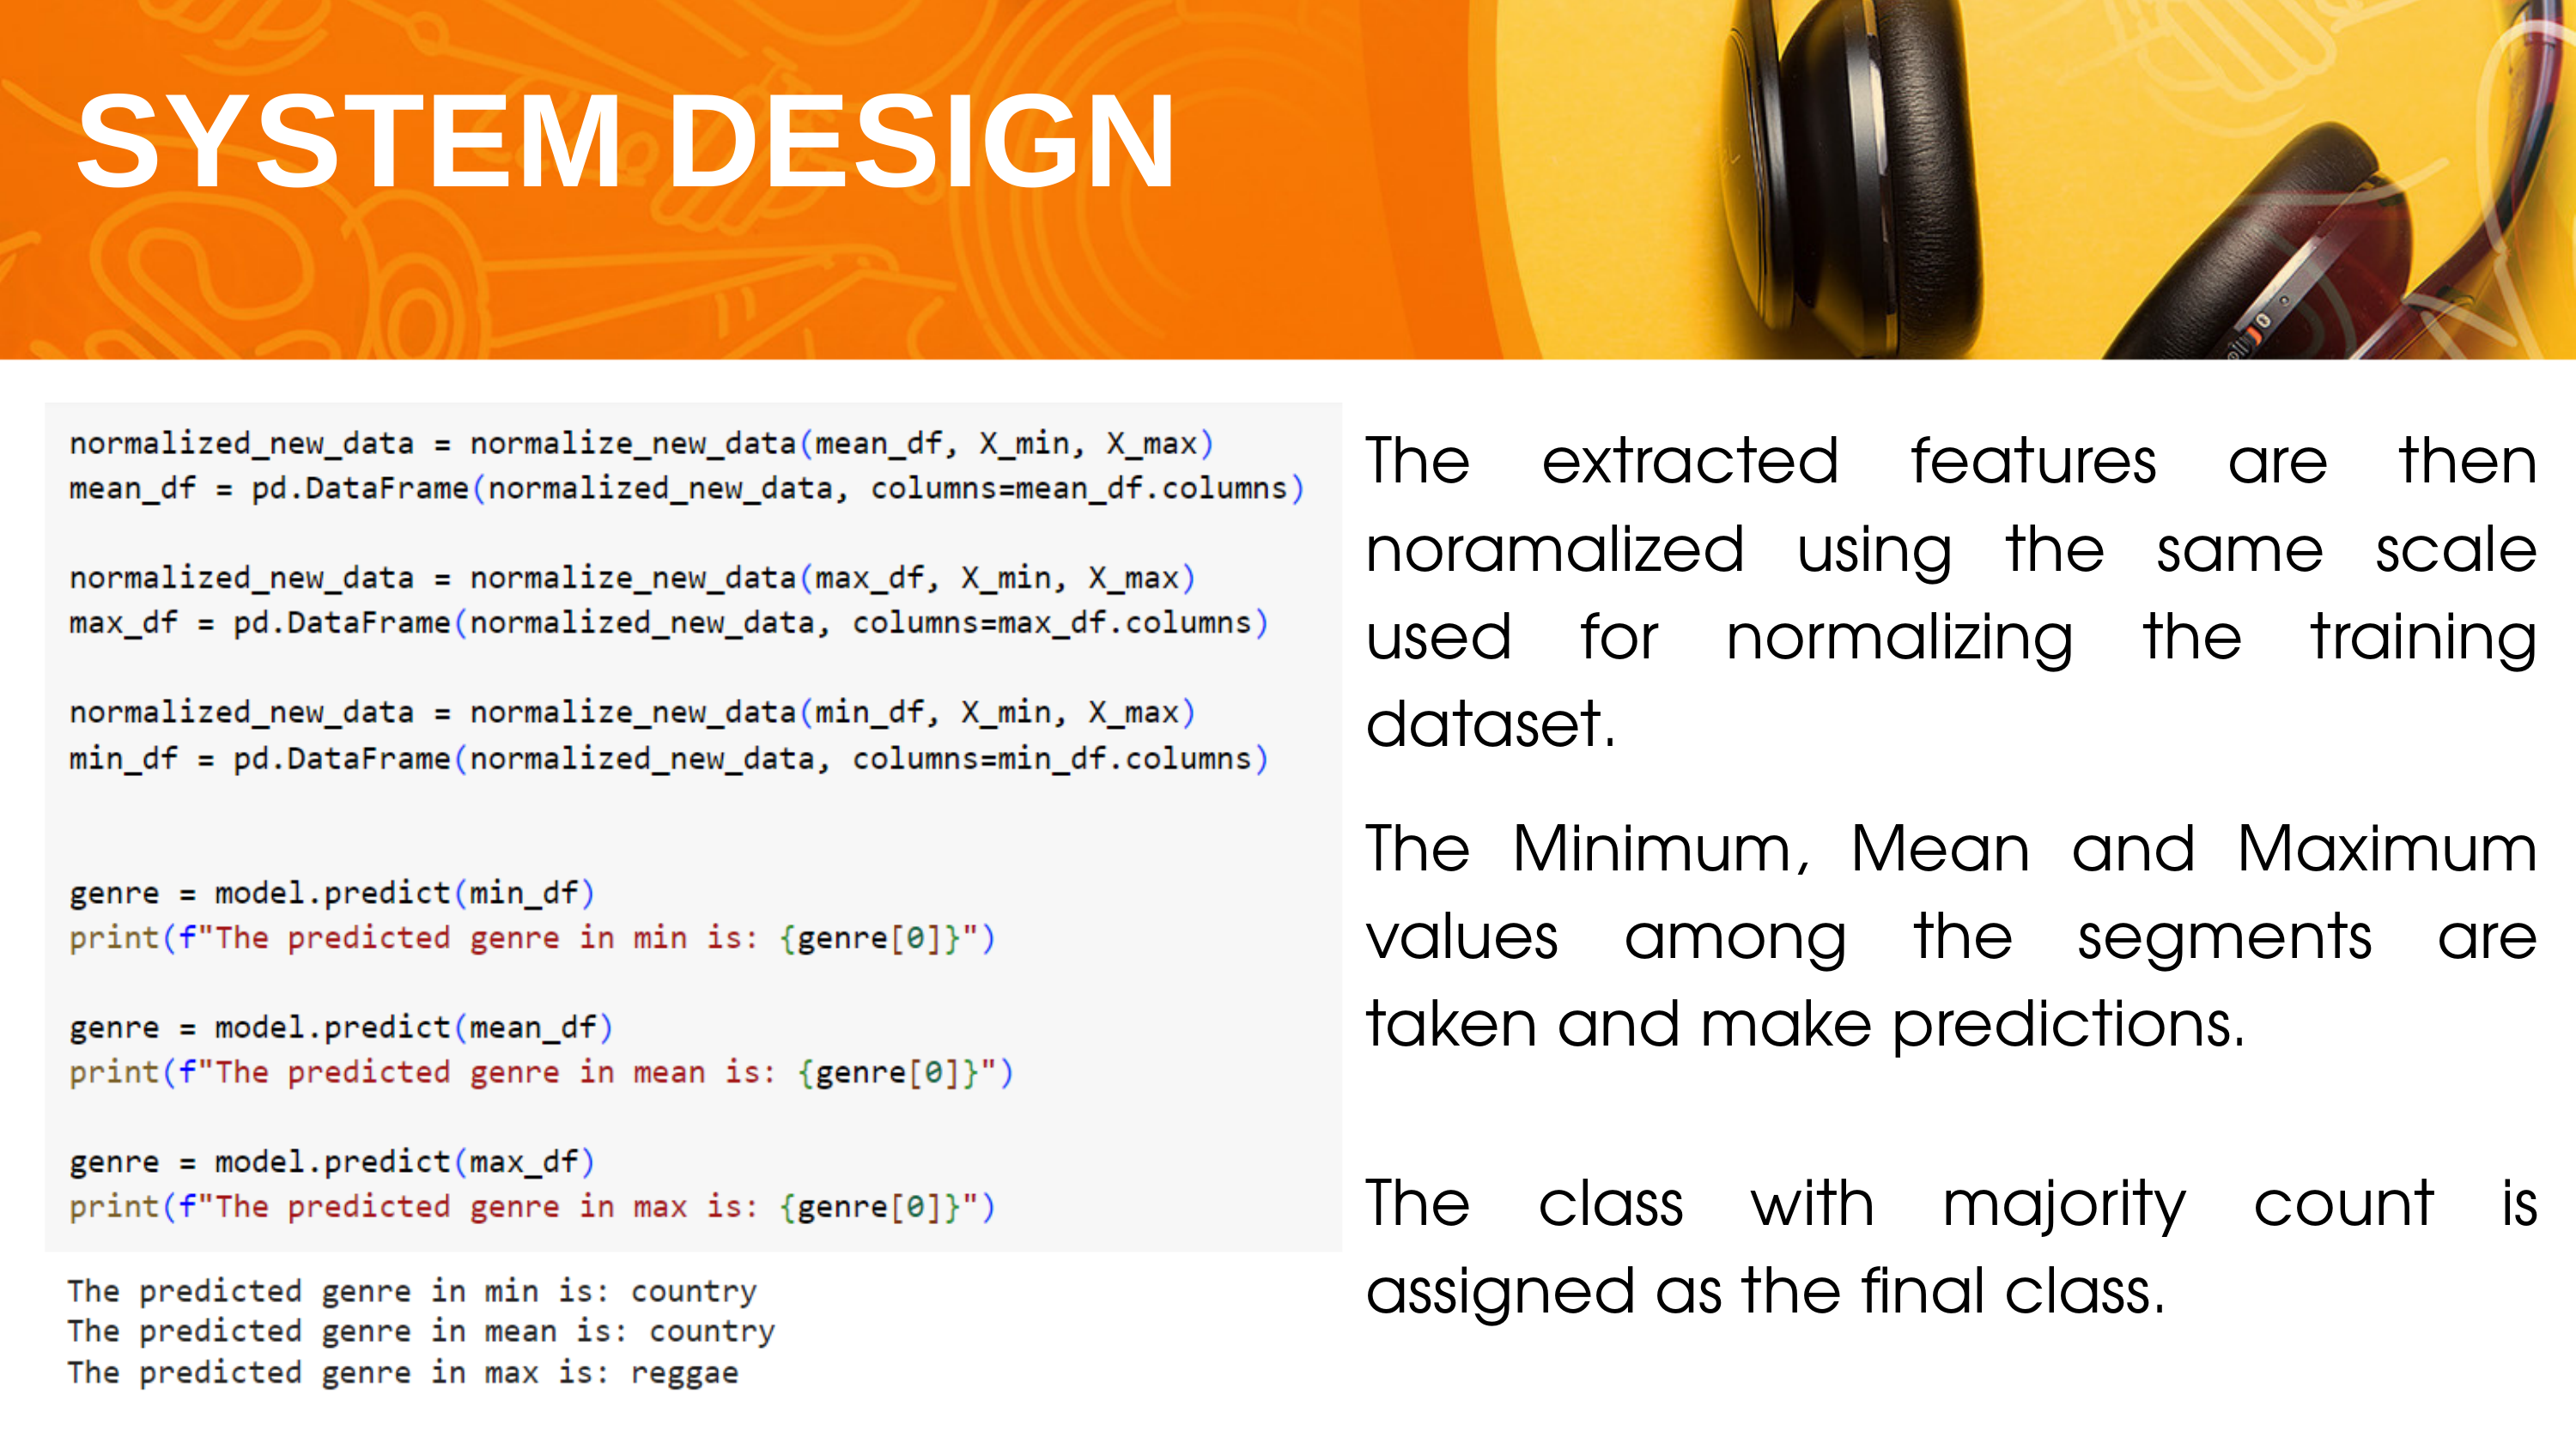

SYSTEM DESIGN

The extracted features are then noramalized using the same scale used for normalizing the training dataset.
The Minimum, Mean and Maximum values among the segments are taken and make predictions.
The class with majority count is assigned as the final class.